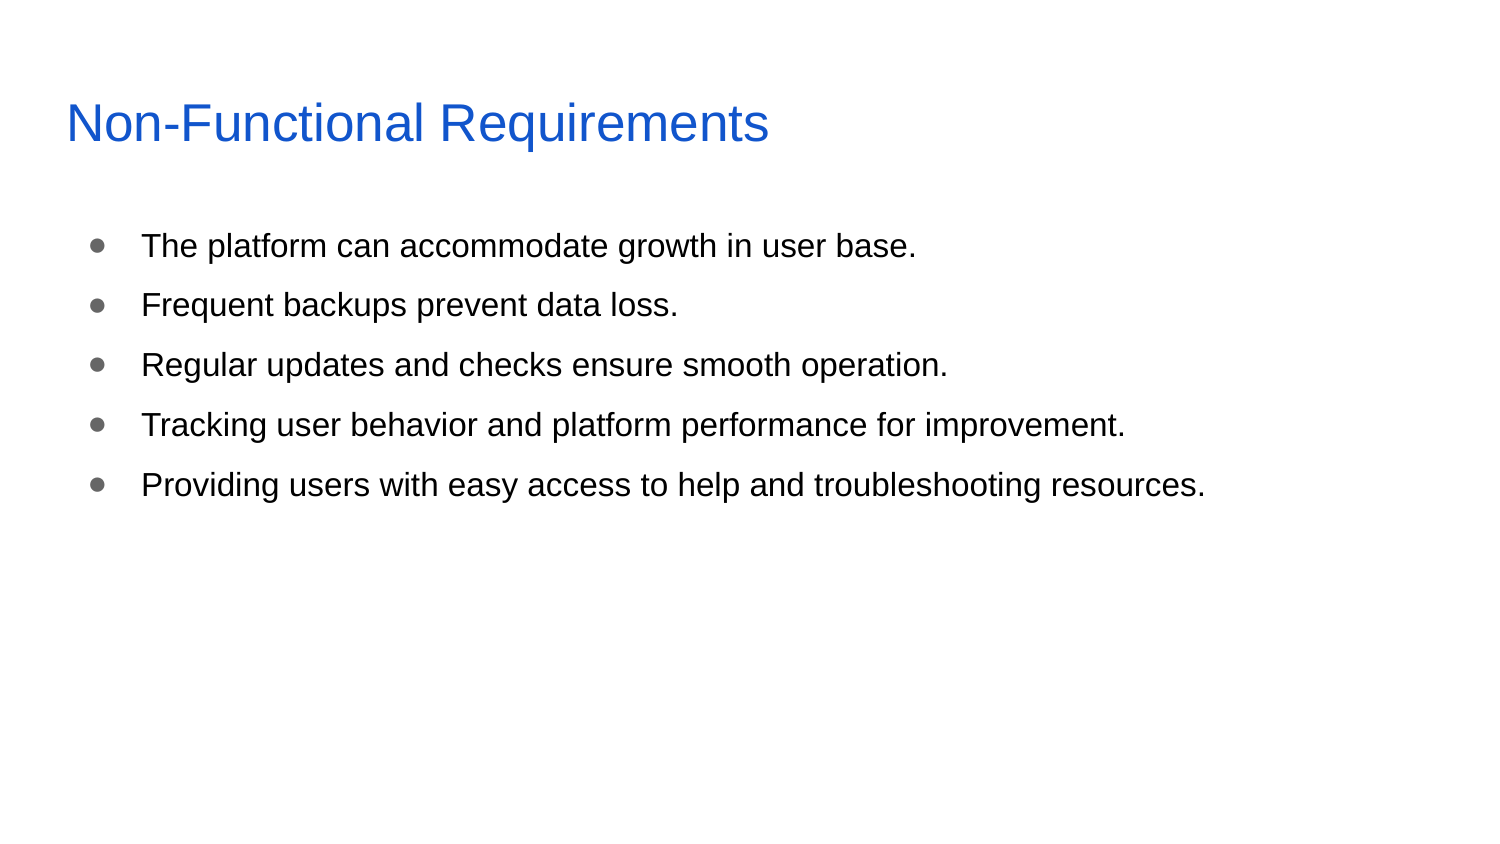

# Non-Functional Requirements
The platform can accommodate growth in user base.
Frequent backups prevent data loss.
Regular updates and checks ensure smooth operation.
Tracking user behavior and platform performance for improvement.
Providing users with easy access to help and troubleshooting resources.